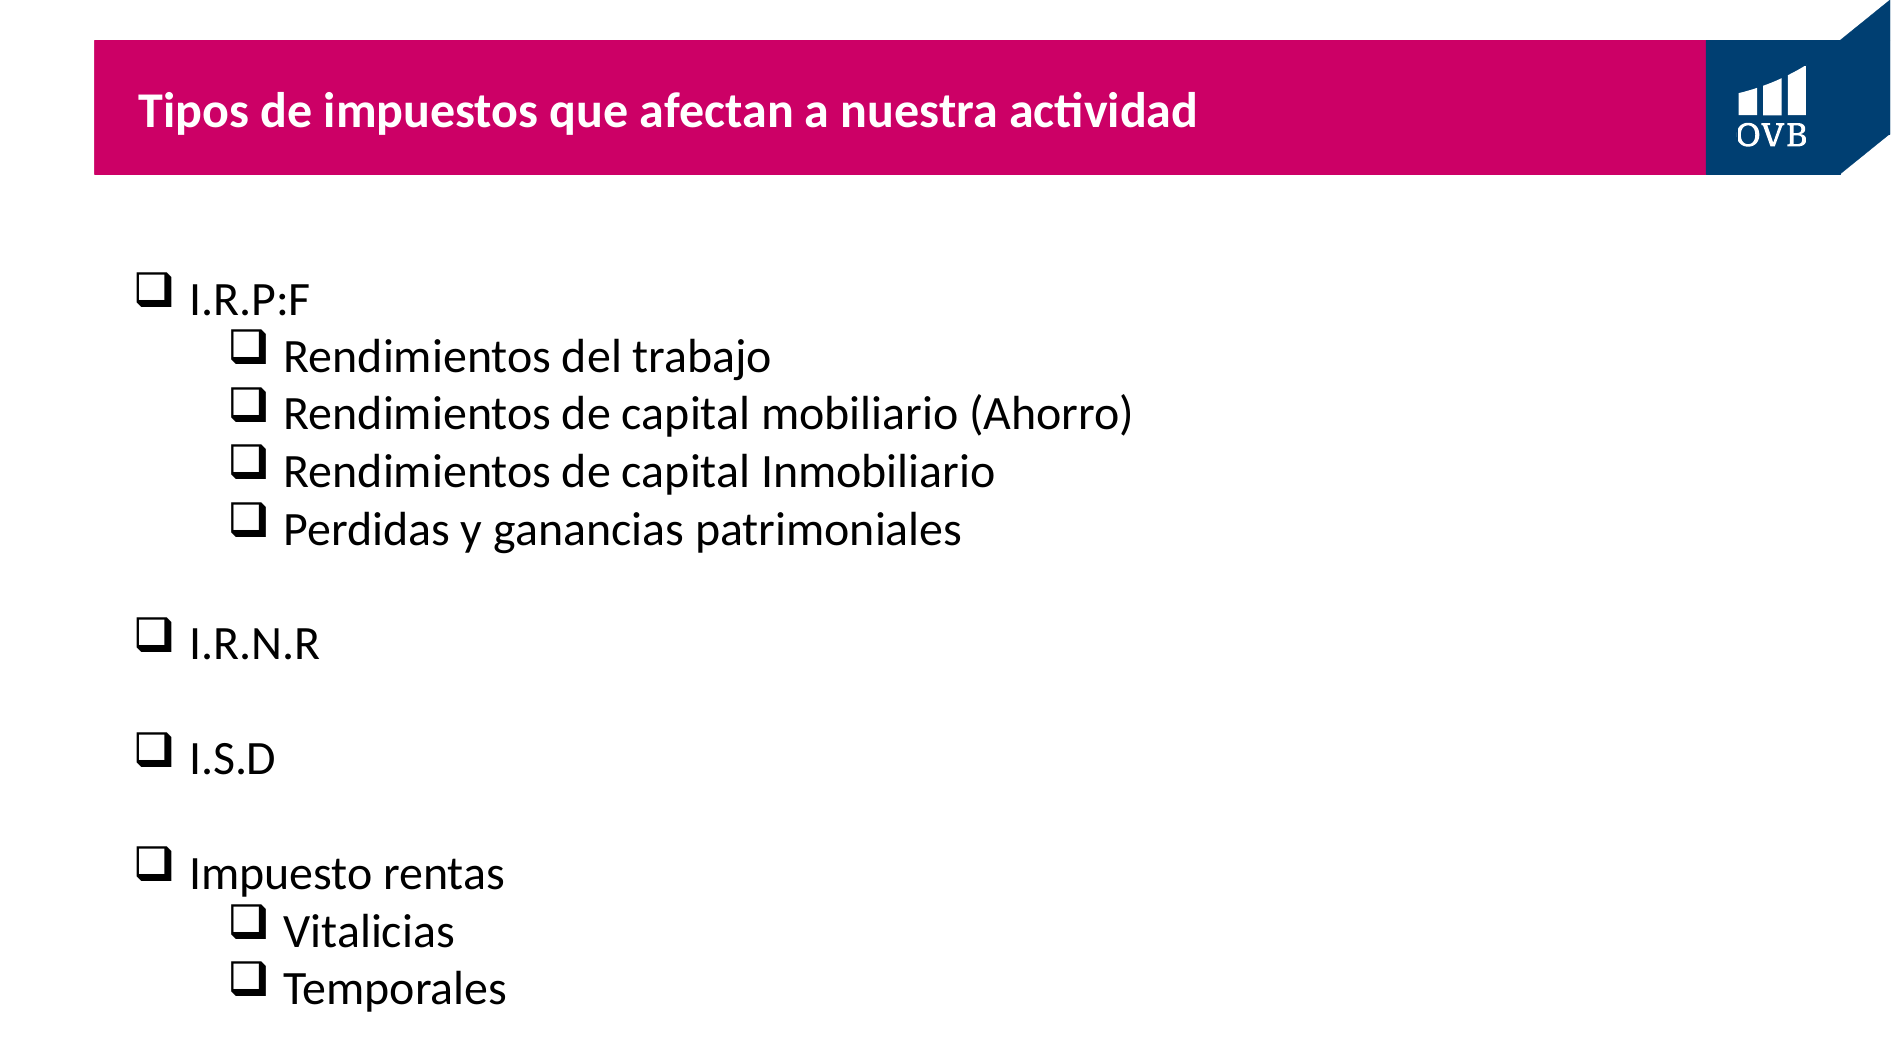

# Tipos de impuestos que afectan a nuestra actividad
I.R.P:F
Rendimientos del trabajo
Rendimientos de capital mobiliario (Ahorro)
Rendimientos de capital Inmobiliario
Perdidas y ganancias patrimoniales

I.R.N.R

I.S.D

Impuesto rentas
Vitalicias
Temporales